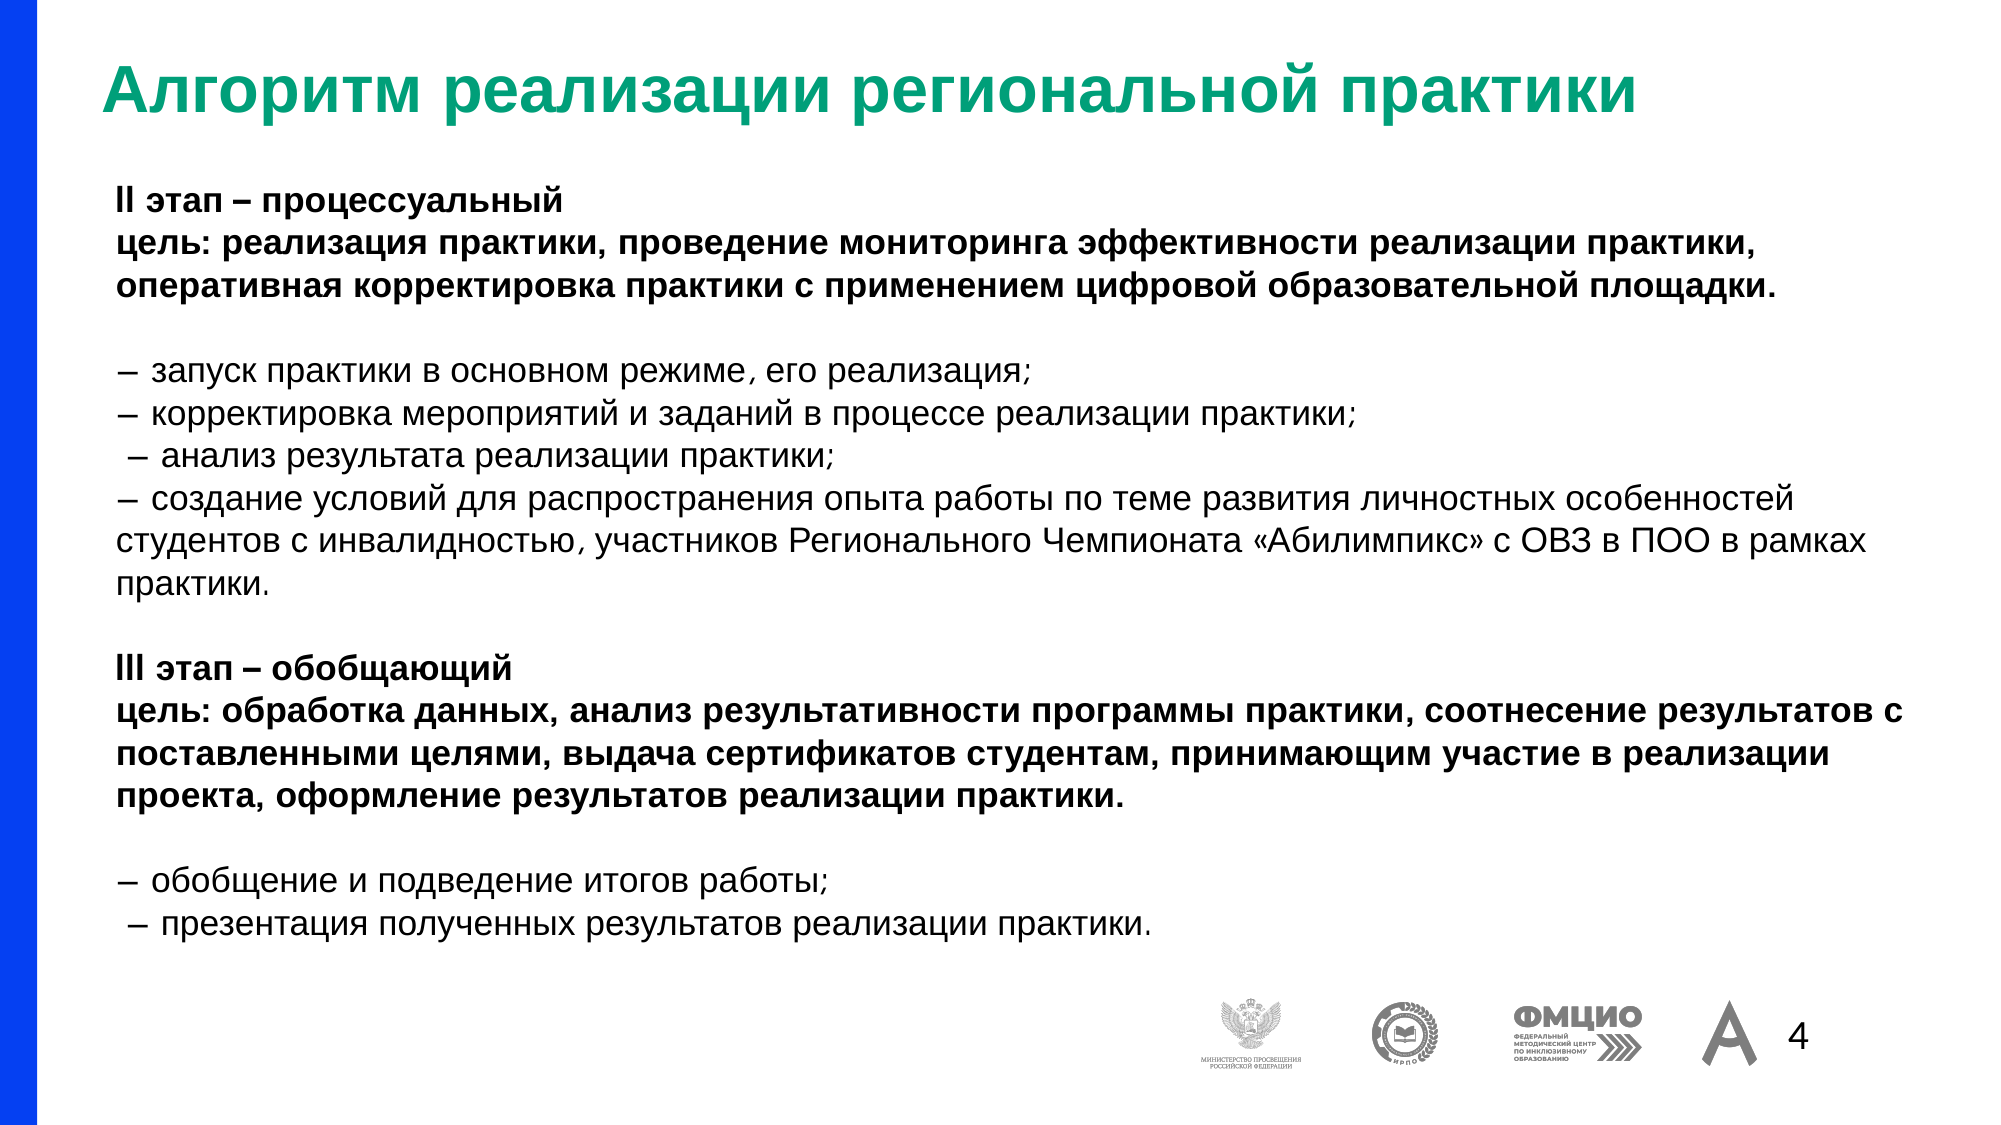

# Алгоритм реализации региональной практики
II этап – процессуальный
цель: реализация практики, проведение мониторинга эффективности реализации практики, оперативная корректировка практики с применением цифровой образовательной площадки.

− запуск практики в основном режиме, его реализация;
− корректировка мероприятий и заданий в процессе реализации практики;
 − анализ результата реализации практики;
− создание условий для распространения опыта работы по теме развития личностных особенностей студентов с инвалидностью, участников Регионального Чемпионата «Абилимпикс» с ОВЗ в ПОО в рамках практики.

III этап – обобщающий
цель: обработка данных, анализ результативности программы практики, соотнесение результатов с поставленными целями, выдача сертификатов студентам, принимающим участие в реализации проекта, оформление результатов реализации практики.

− обобщение и подведение итогов работы;
 − презентация полученных результатов реализации практики.